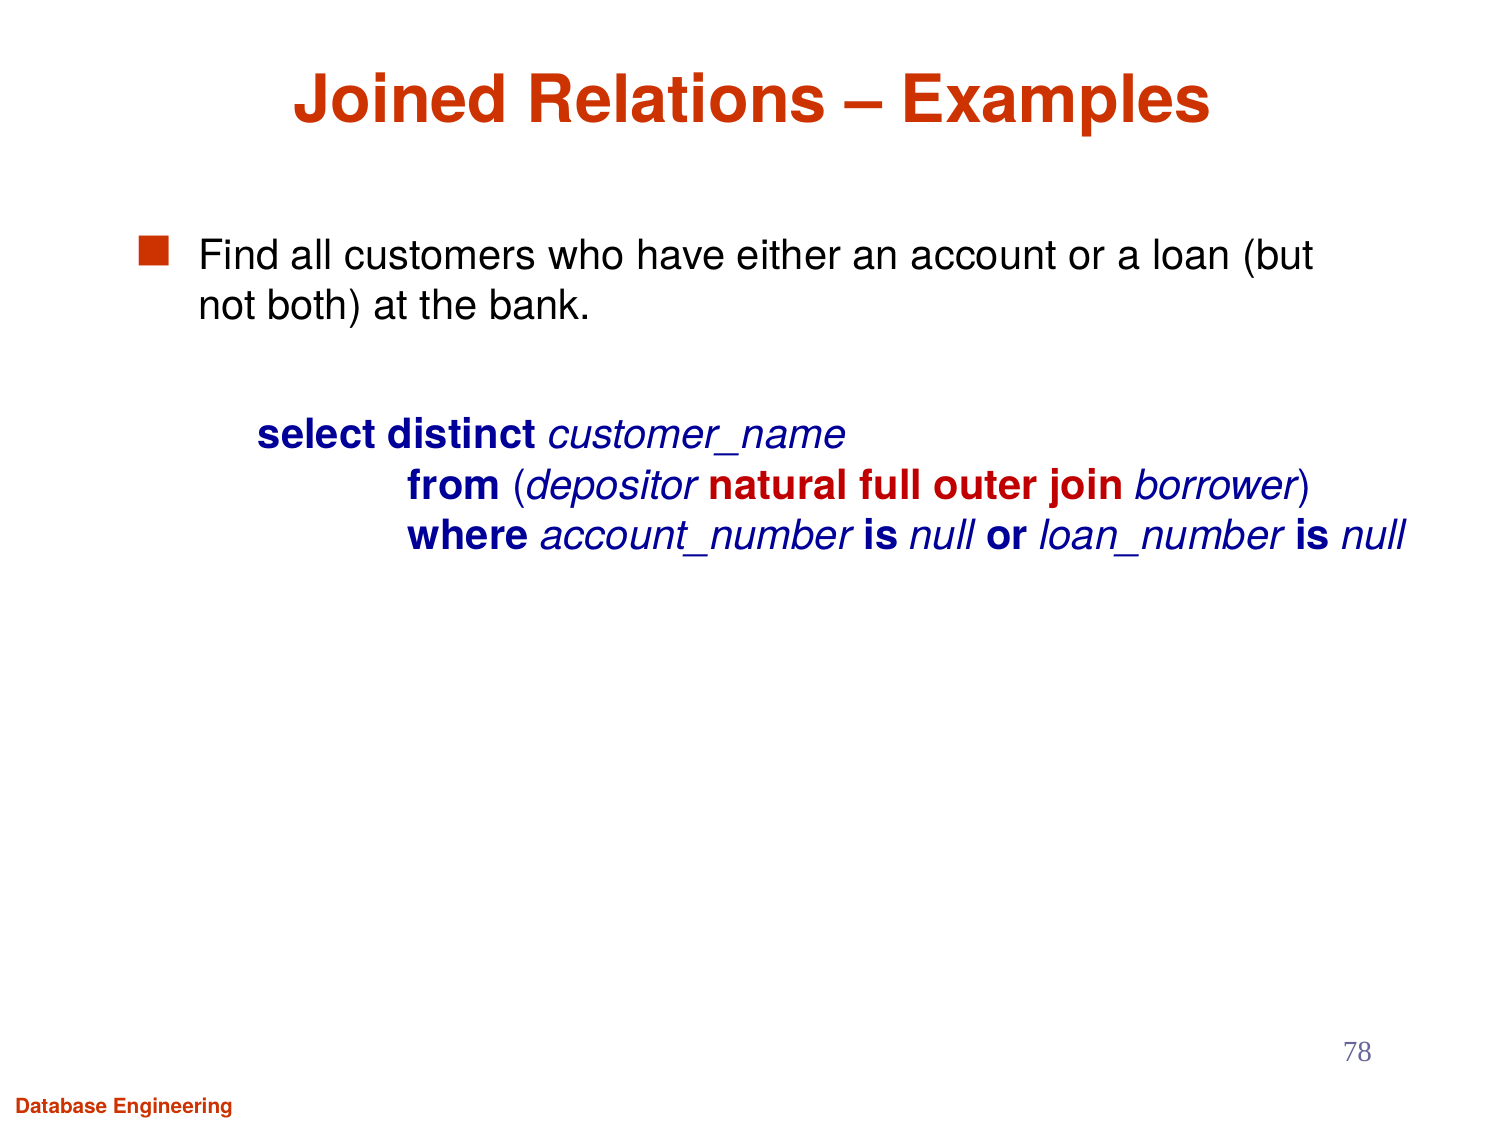

# Joined Relations – Examples
Find all customers who have either an account or a loan (but not both) at the bank.
select distinct customer_name
	from (depositor natural full outer join borrower)
	where account_number is null or loan_number is null
78